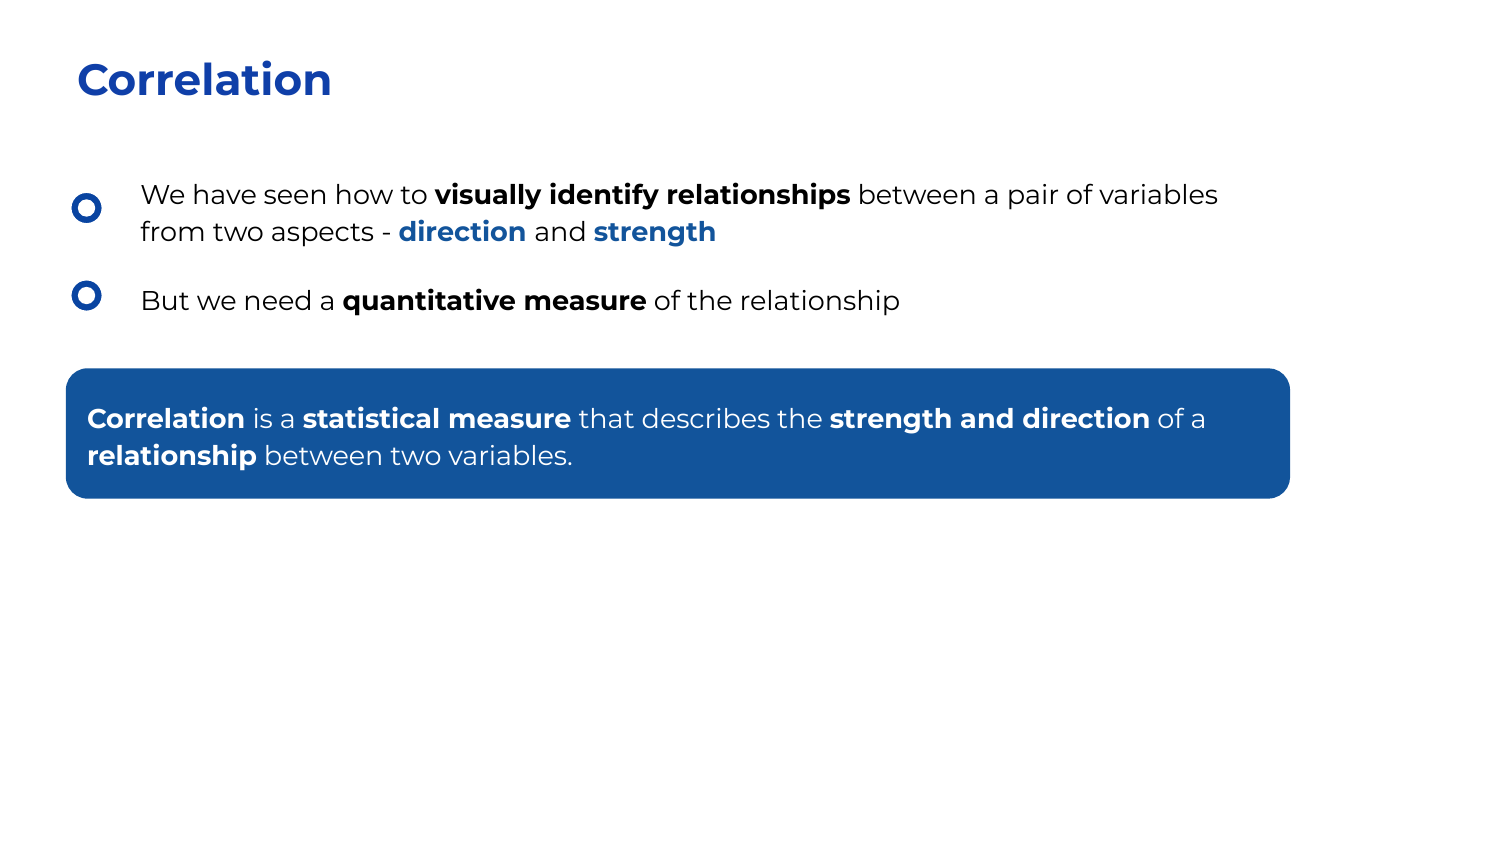

Correlation
We have seen how to visually identify relationships between a pair of variables from two aspects - direction and strength

But we need a quantitative measure of the relationship

Correlation is a statistical measure that describes the strength and direction of a relationship between two variables.